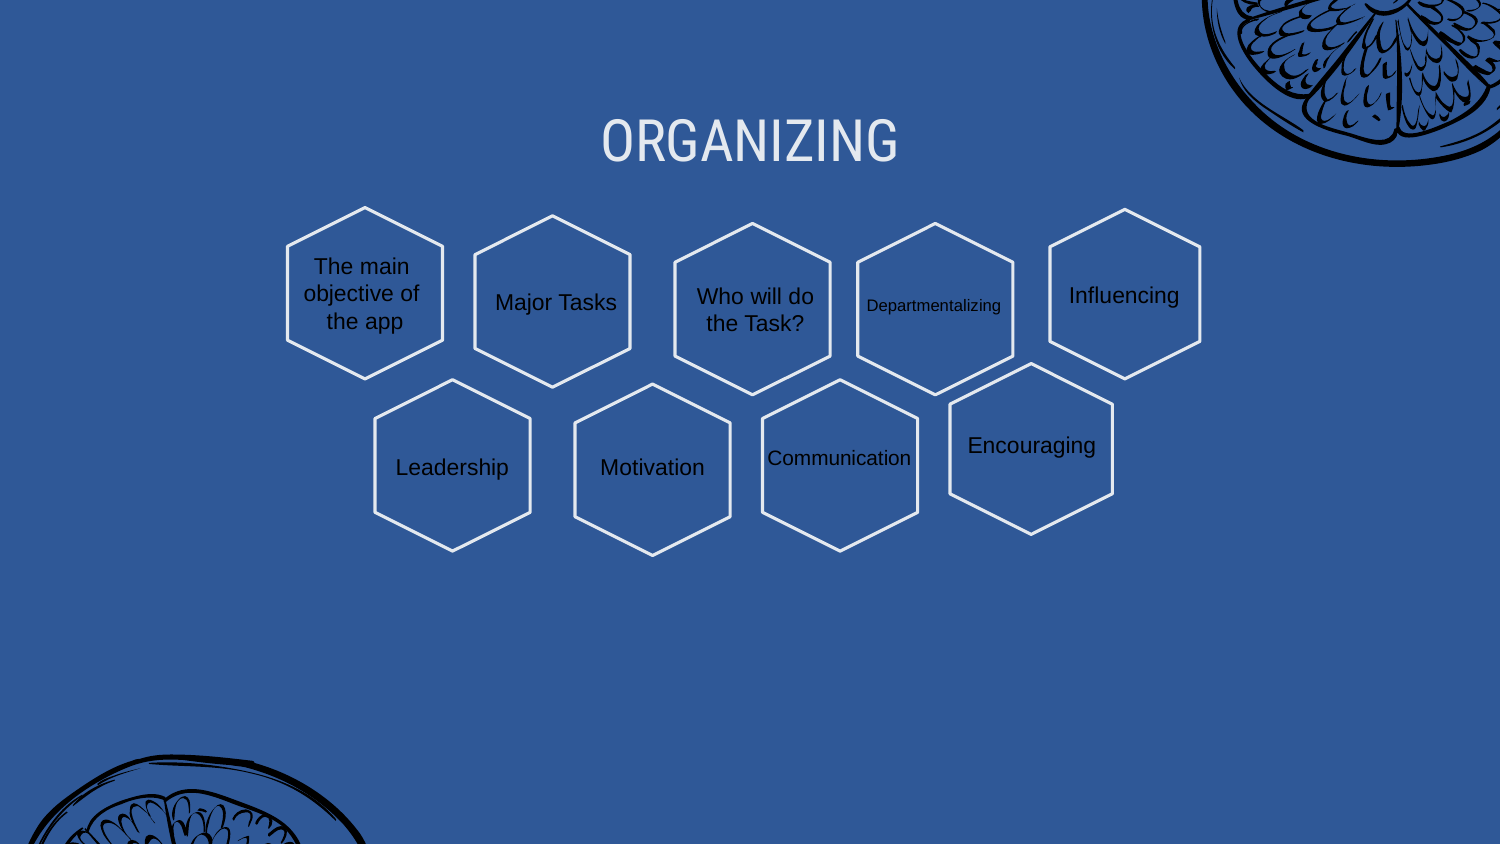

# ORGANIZING

The main
objective of
the app
Influencing
Who will do the Task?
Major Tasks
Departmentalizing

Encouraging
Communication
Leadership
Motivation